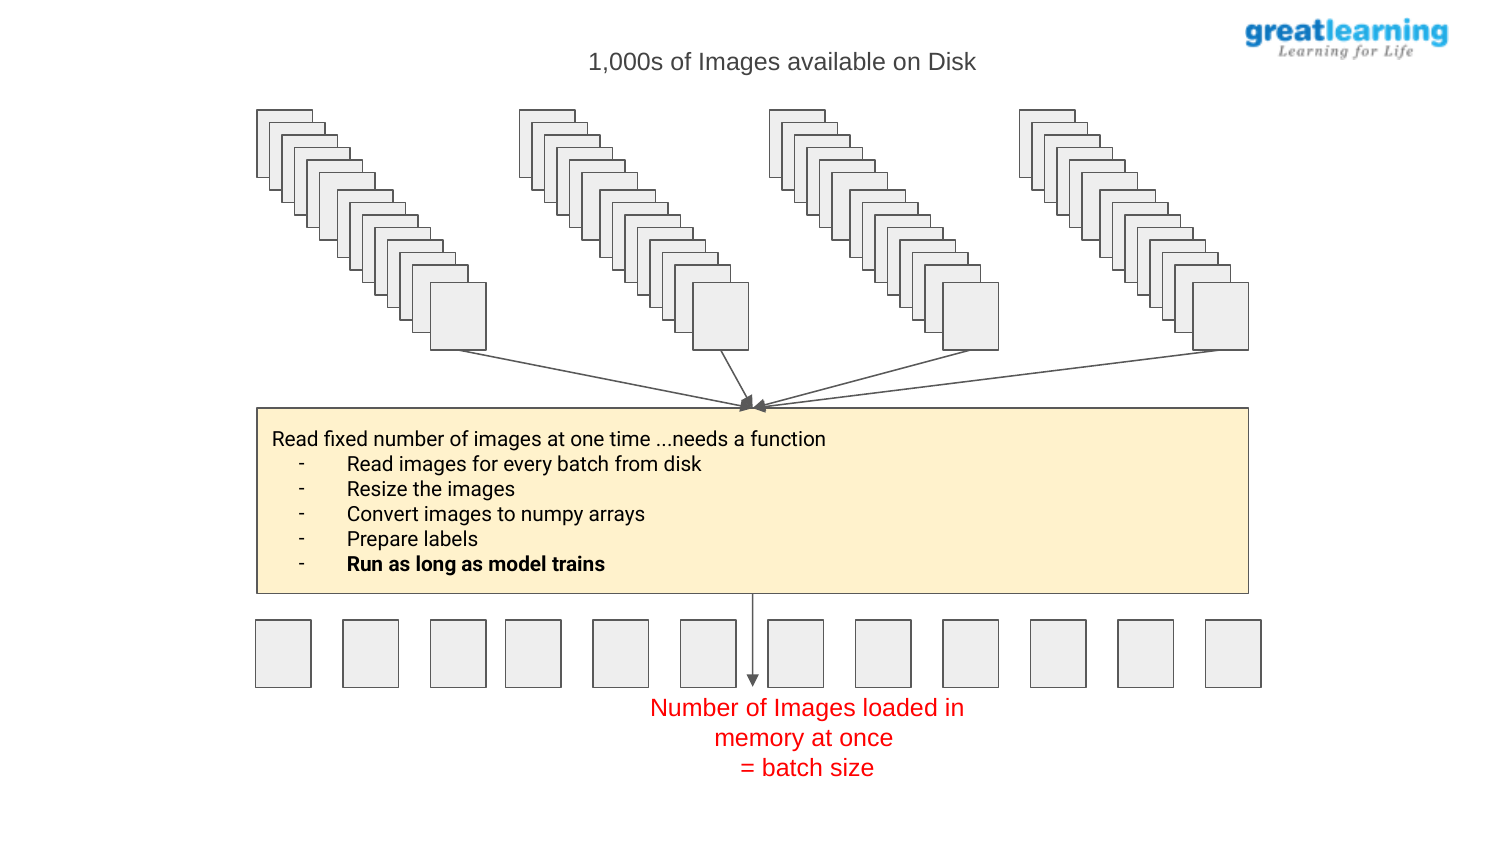

1,000s of Images available on Disk

Read fixed number of images at one time ...needs a function
Read images for every batch from disk
Resize the images
Convert images to numpy arrays
Prepare labels
Run as long as model trains

Number of Images loaded in memory at once
= batch size